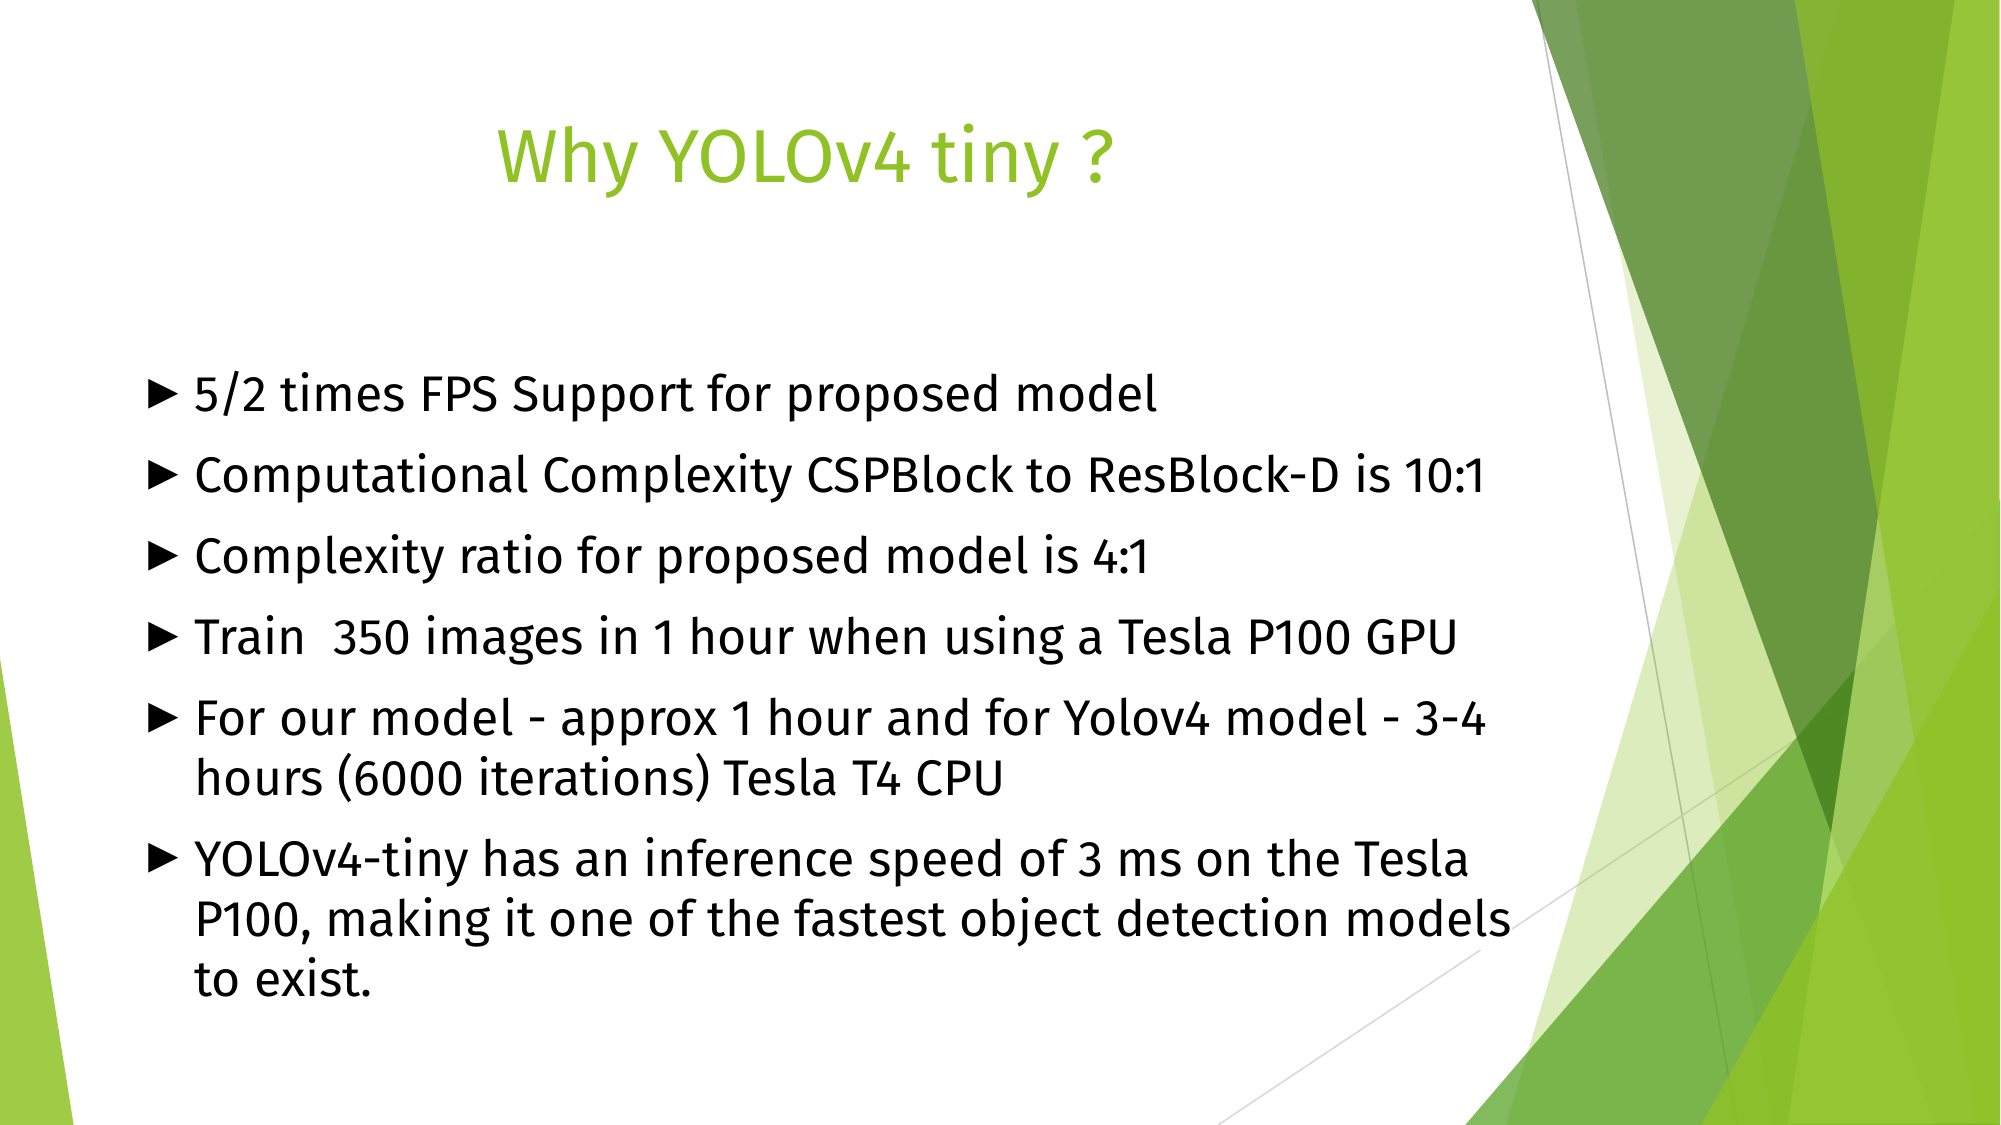

# Why YOLOv4 tiny ?
5/2 times FPS Support for proposed model
Computational Complexity CSPBlock to ResBlock-D is 10:1
Complexity ratio for proposed model is 4:1
Train  350 images in 1 hour when using a Tesla P100 GPU
For our model - approx 1 hour and for Yolov4 model - 3-4 hours (6000 iterations) Tesla T4 CPU
YOLOv4-tiny has an inference speed of 3 ms on the Tesla P100, making it one of the fastest object detection models to exist.